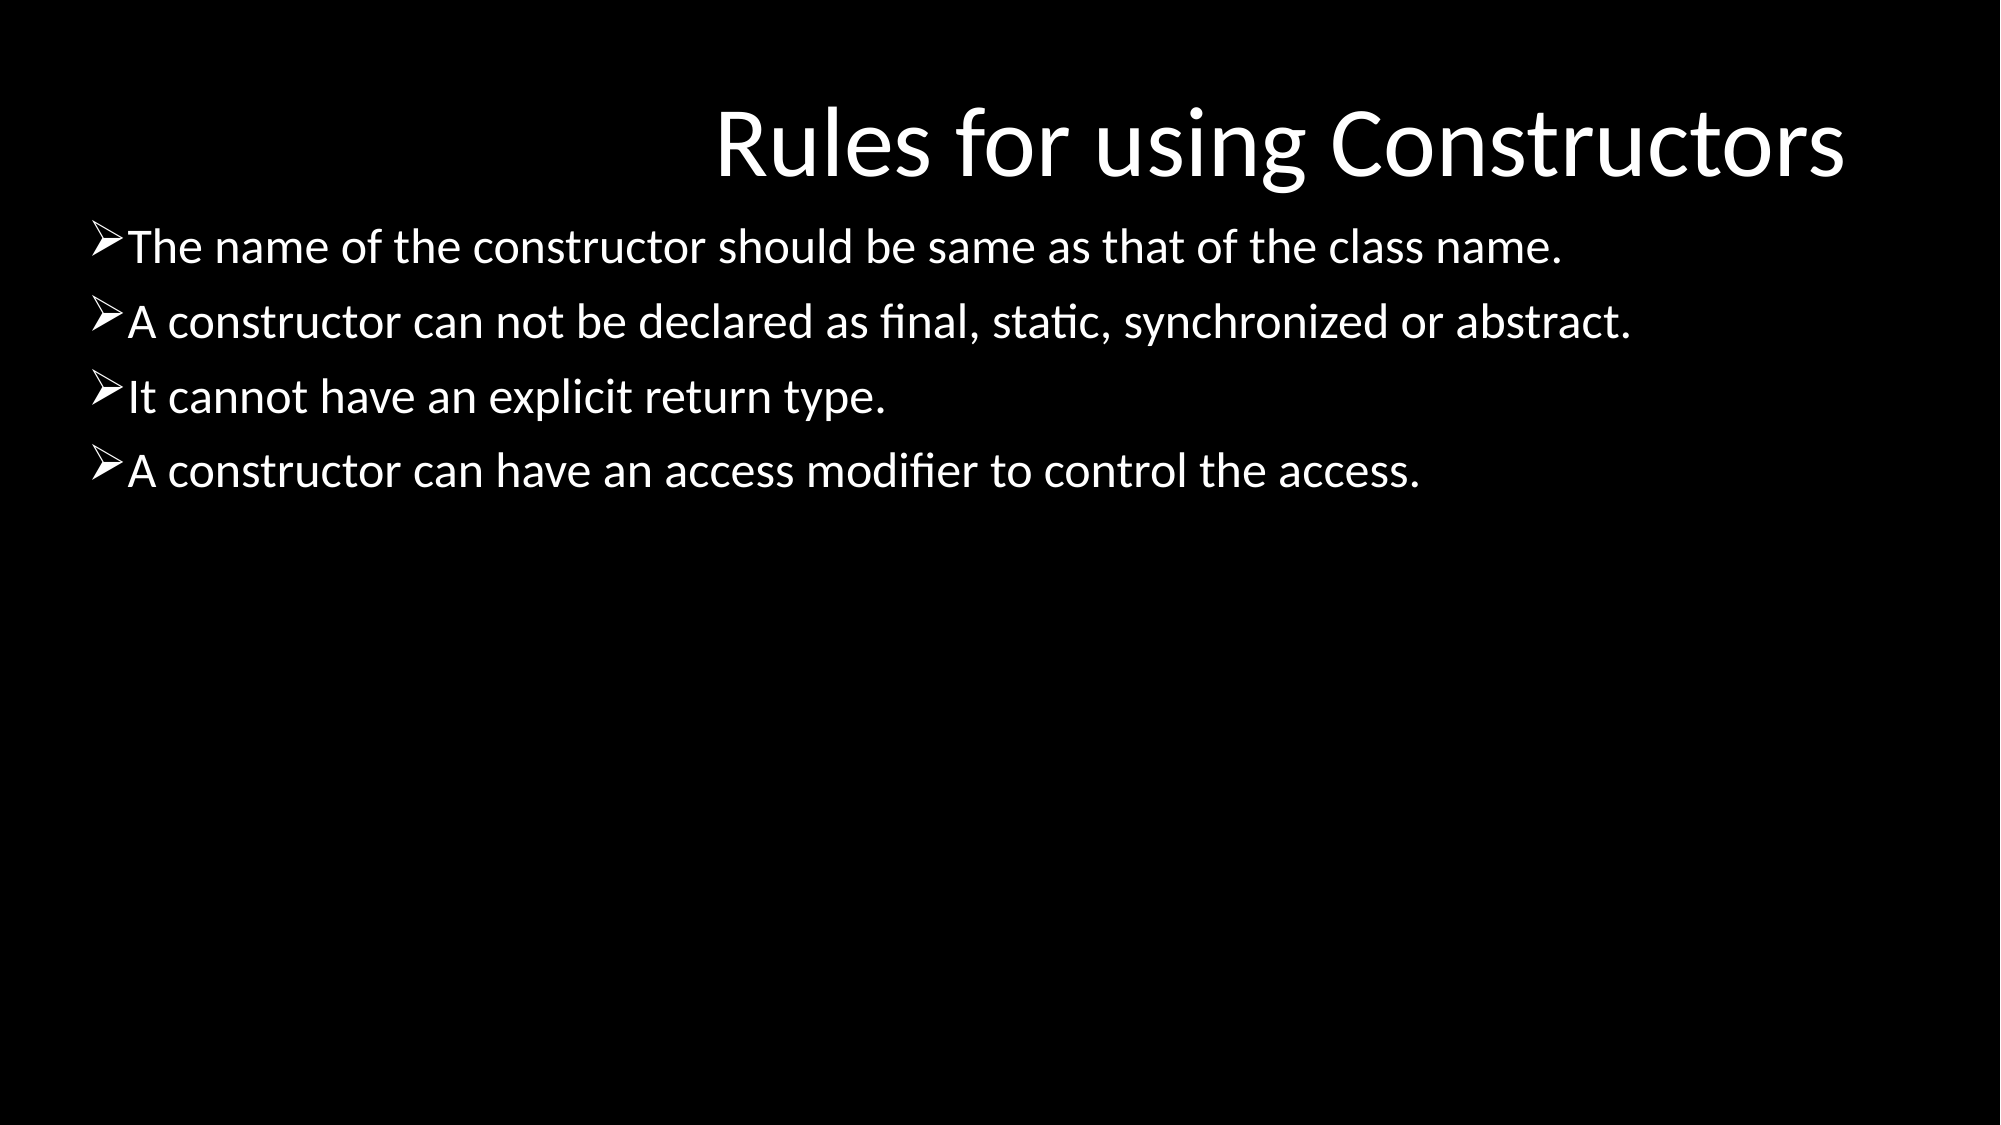

# Rules for using Constructors
The name of the constructor should be same as that of the class name.
A constructor can not be declared as final, static, synchronized or abstract.
It cannot have an explicit return type.
A constructor can have an access modifier to control the access.